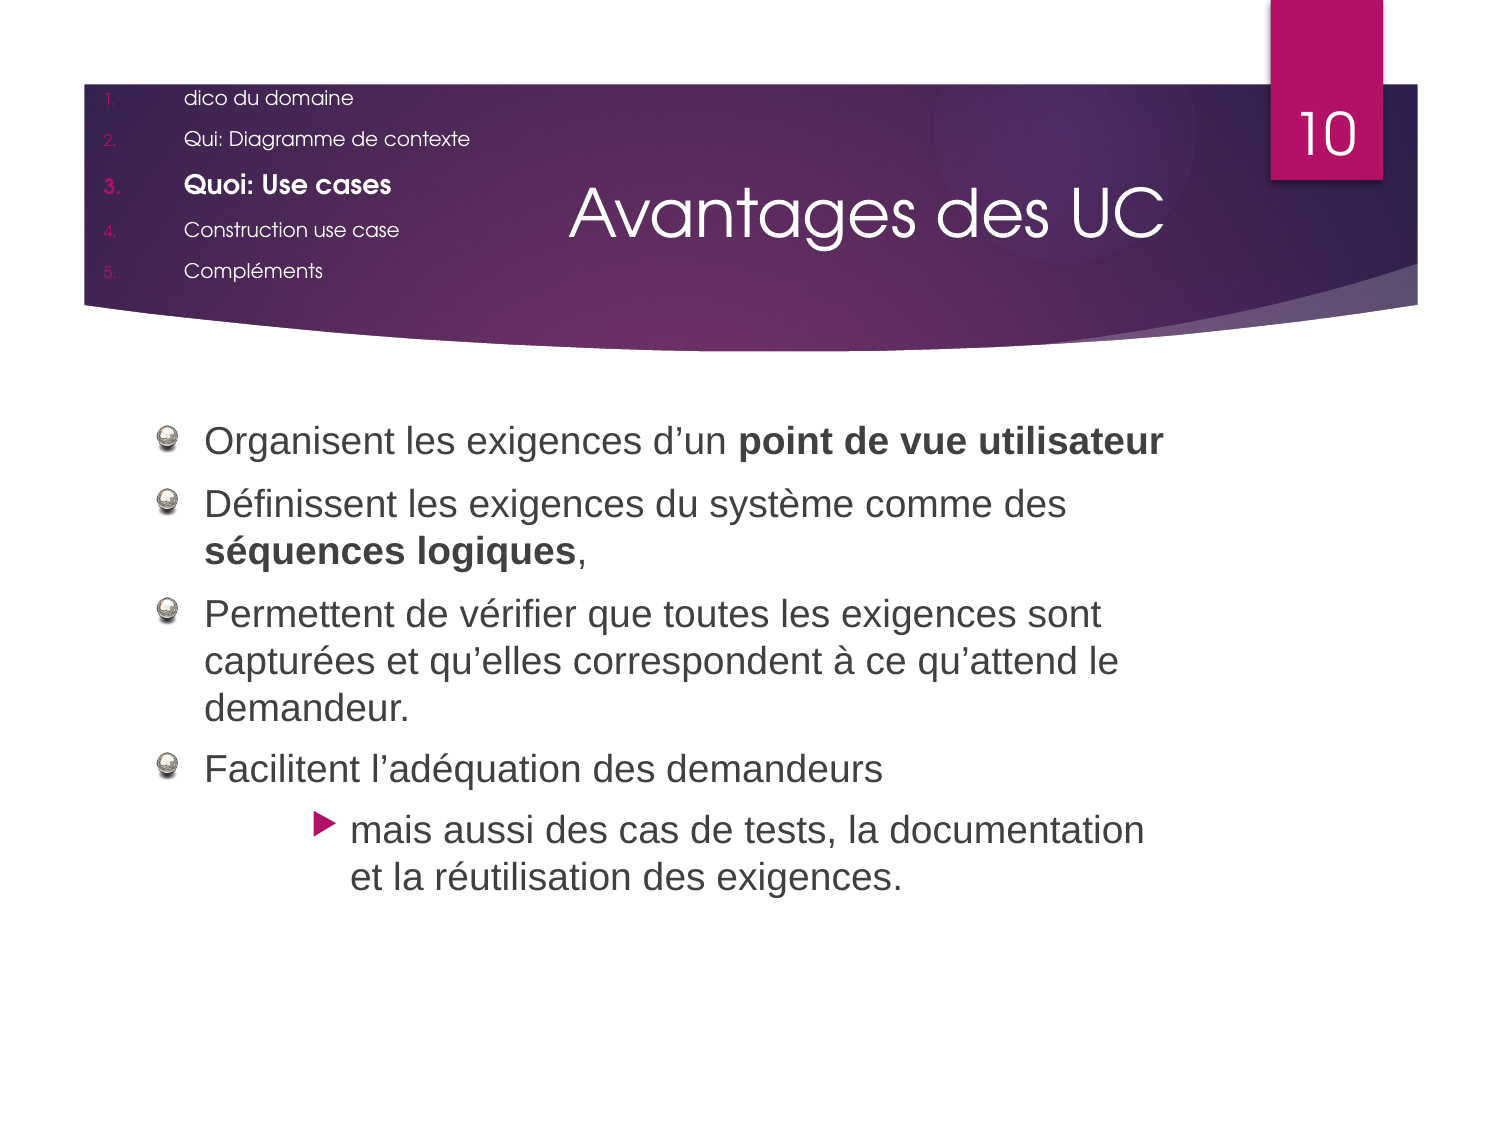

10
dico du domaine
Qui: Diagramme de contexte
Quoi: Use cases
Construction use case
Compléments
# Avantages des UC
Organisent les exigences d’un point de vue utilisateur
Définissent les exigences du système comme des séquences logiques,
Permettent de vérifier que toutes les exigences sont capturées et qu’elles correspondent à ce qu’attend le demandeur.
Facilitent l’adéquation des demandeurs
mais aussi des cas de tests, la documentation et la réutilisation des exigences.